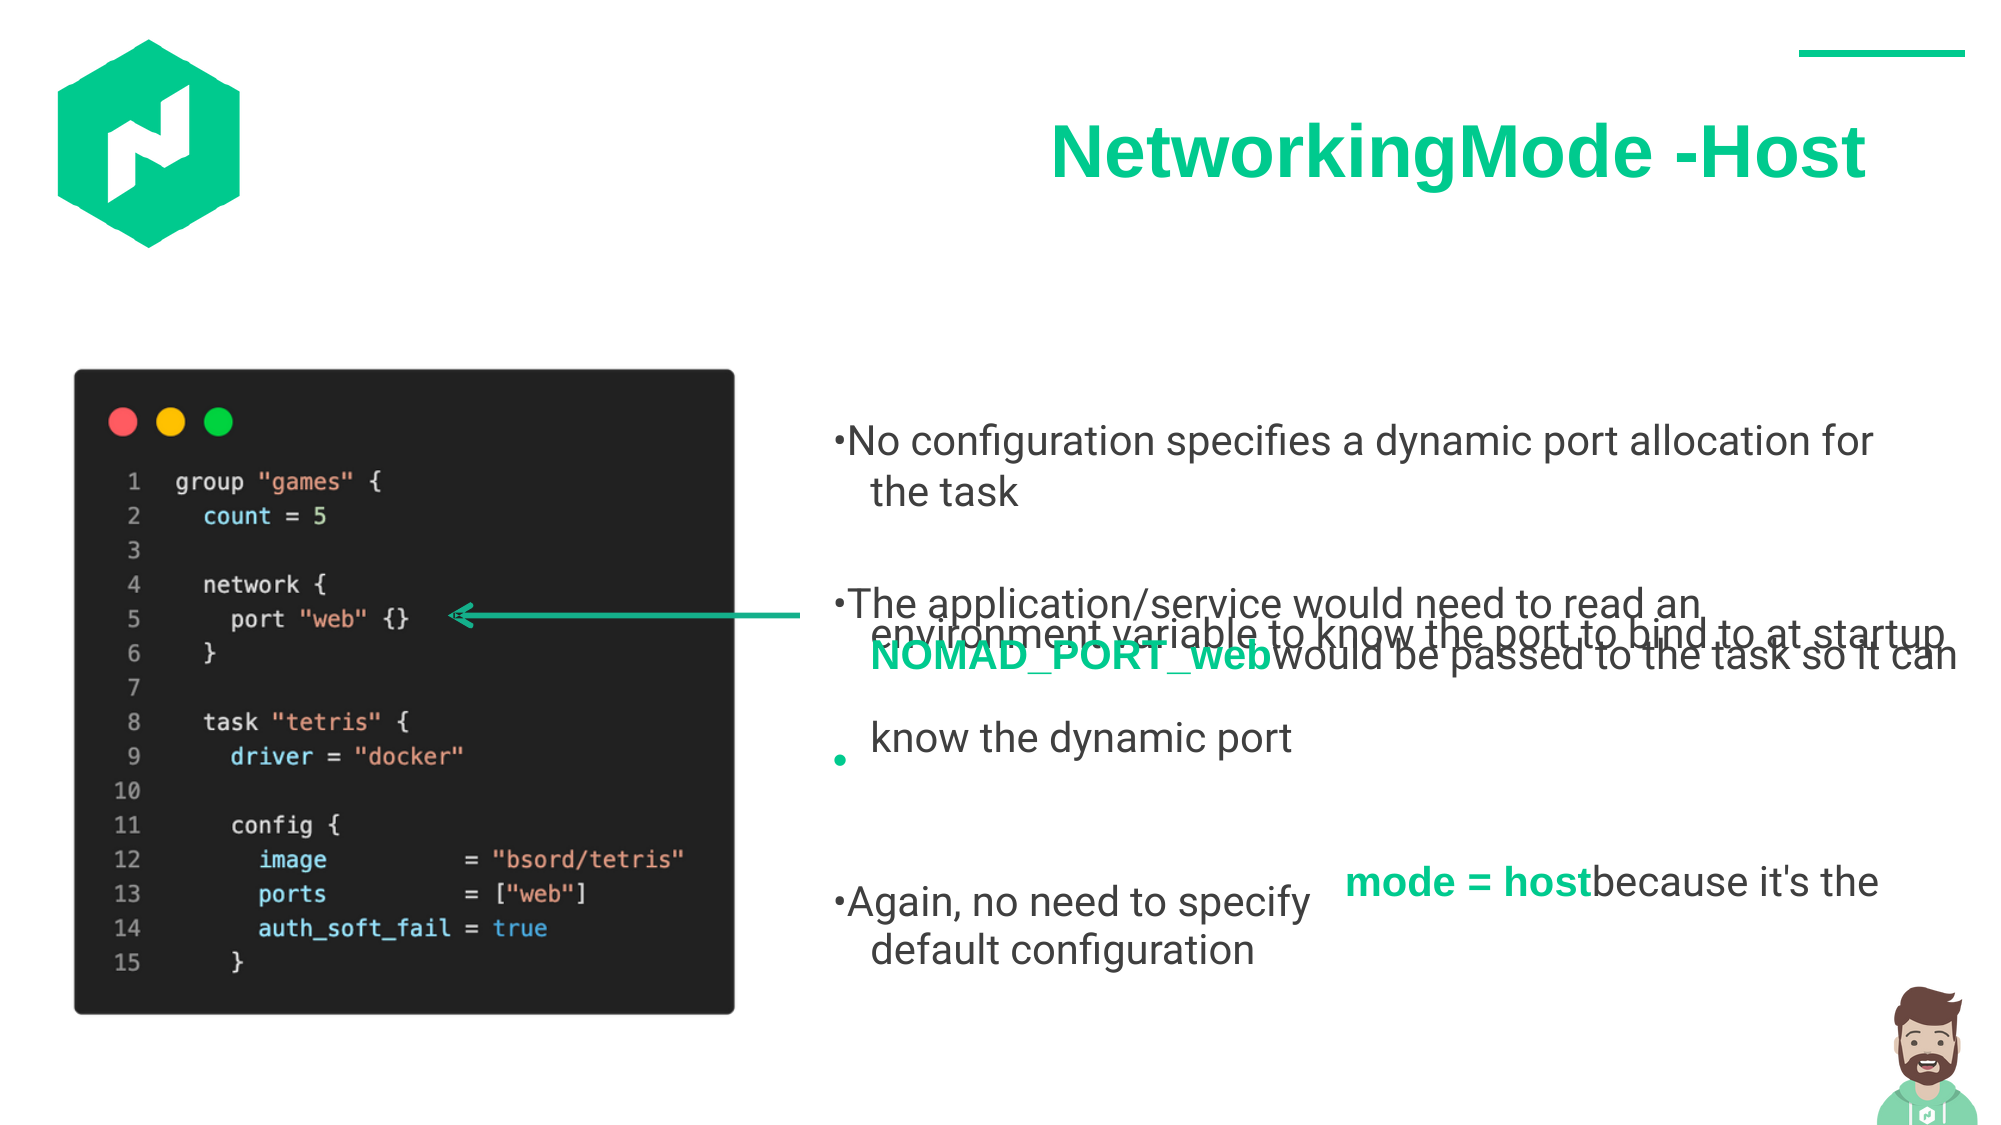

NetworkingMode -Host

•No configuration specifies a dynamic port allocation for
the task
•The application/service would need to read an

environment variable to know the port to bind to at startup NOMAD_PORT_webwould be passed to the task so it can
know the dynamic port
•
•Again, no need to specify
mode = hostbecause it's the
default configuration